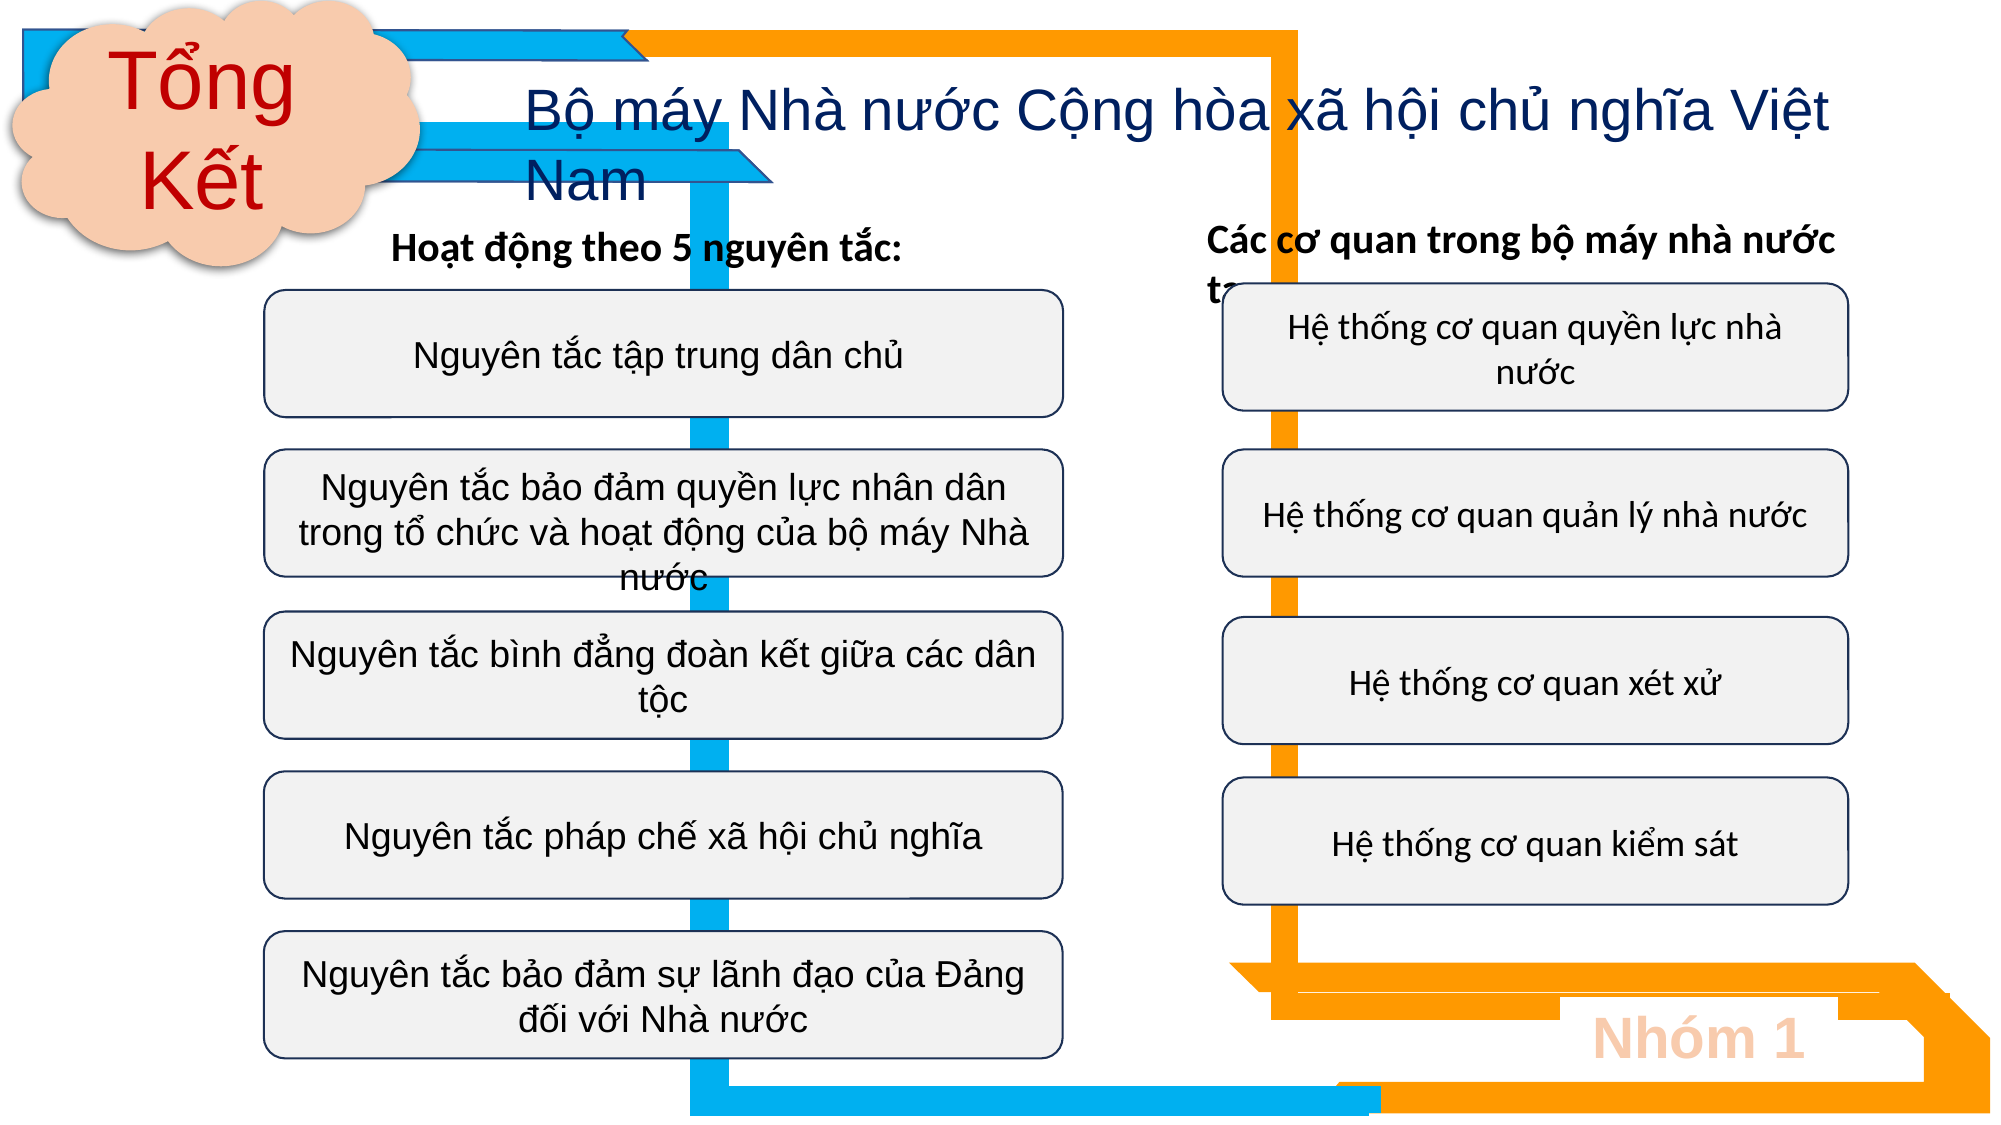

Tổng Kết
Bộ máy Nhà nước Cộng hòa xã hội chủ nghĩa Việt Nam
Các cơ quan trong bộ máy nhà nước ta:
Hoạt động theo 5 nguyên tắc:
Hệ thống cơ quan quyền lực nhà nước
Nguyên tắc tập trung dân chủ
Nguyên tắc bảo đảm quyền lực nhân dân trong tổ chức và hoạt động của bộ máy Nhà nước

Hệ thống cơ quan quản lý nhà nước
Nguyên tắc bình đẳng đoàn kết giữa các dân tộc
Hệ thống cơ quan xét xử
Nguyên tắc pháp chế xã hội chủ nghĩa
Hệ thống cơ quan kiểm sát

Nguyên tắc bảo đảm sự lãnh đạo của Đảng đối với Nhà nước